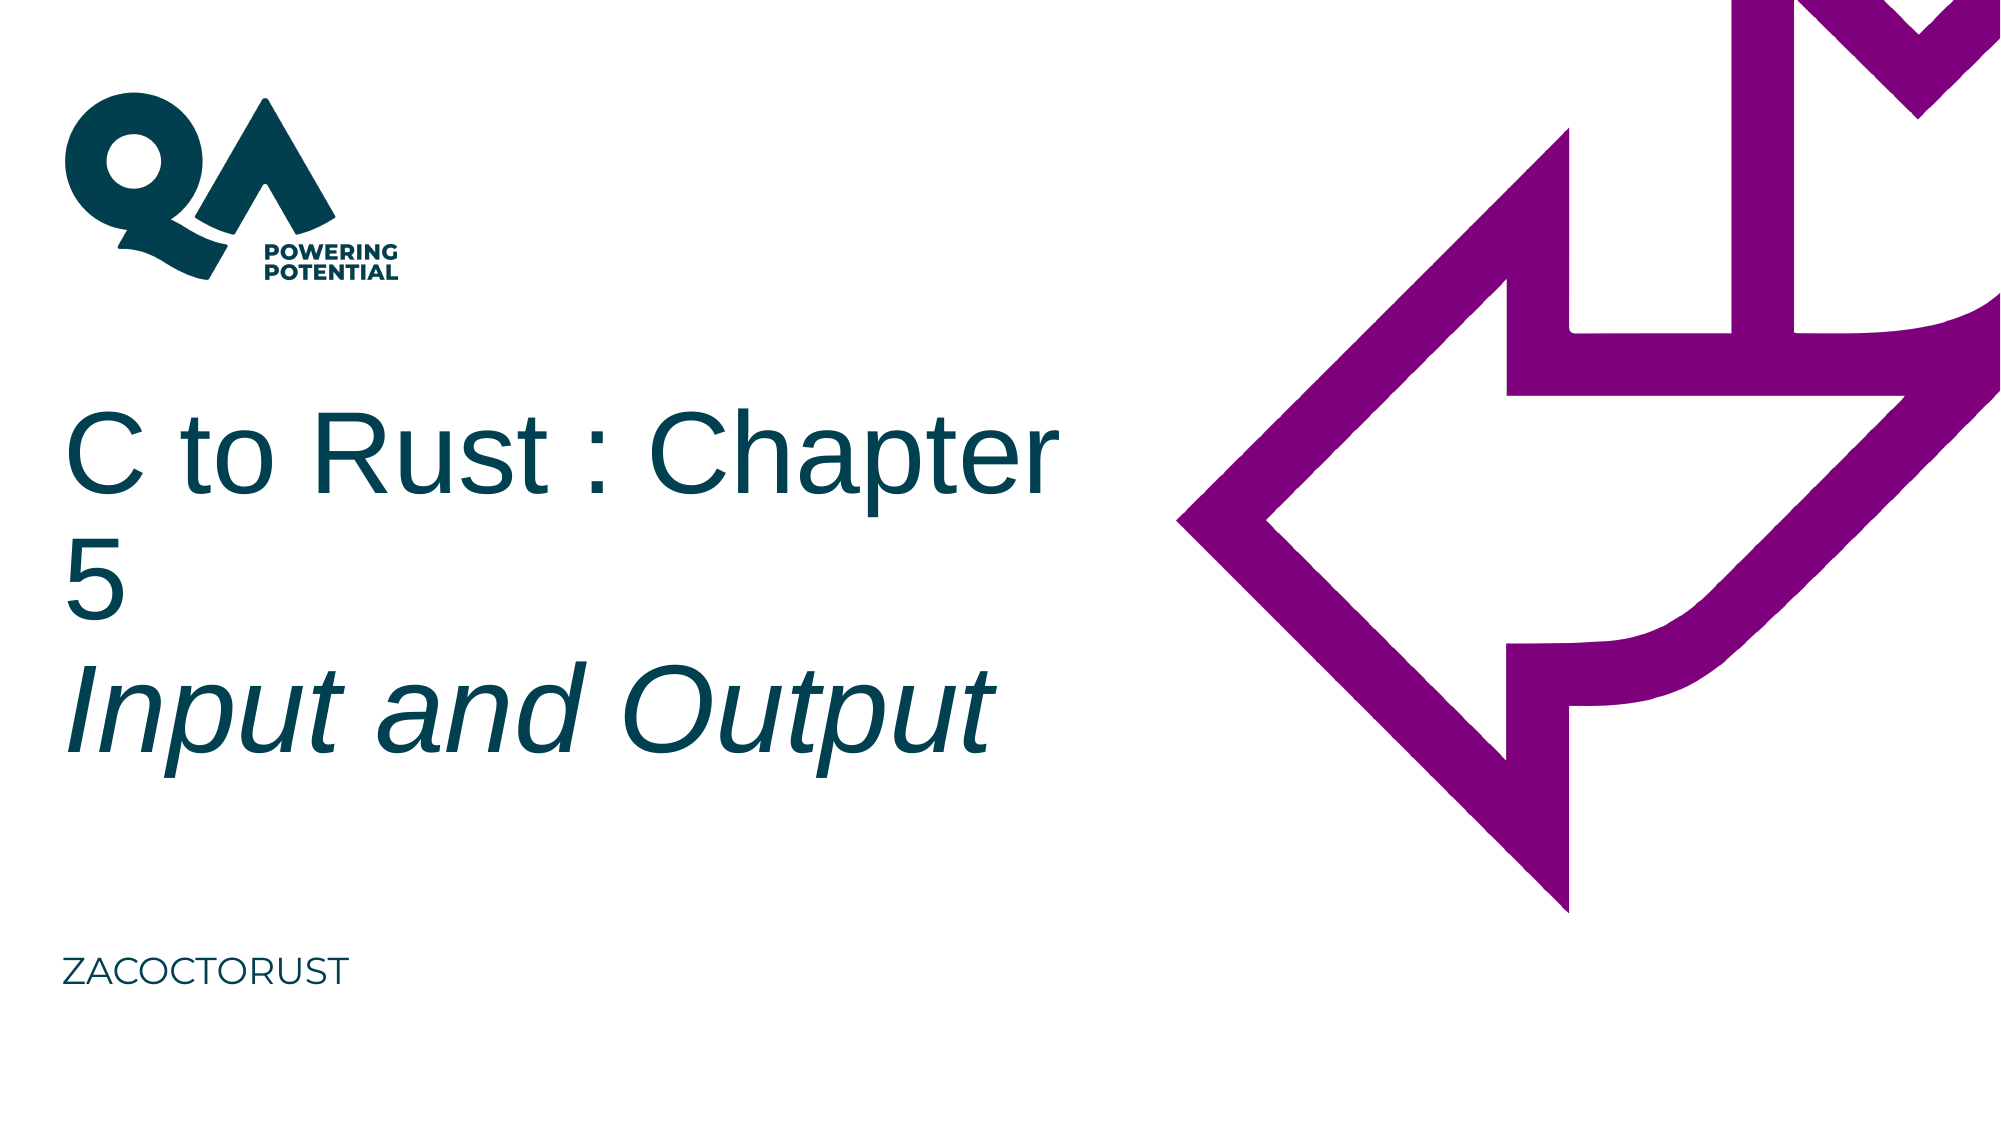

# C to Rust : Chapter 5 Input and Output
ZACOCTORUST